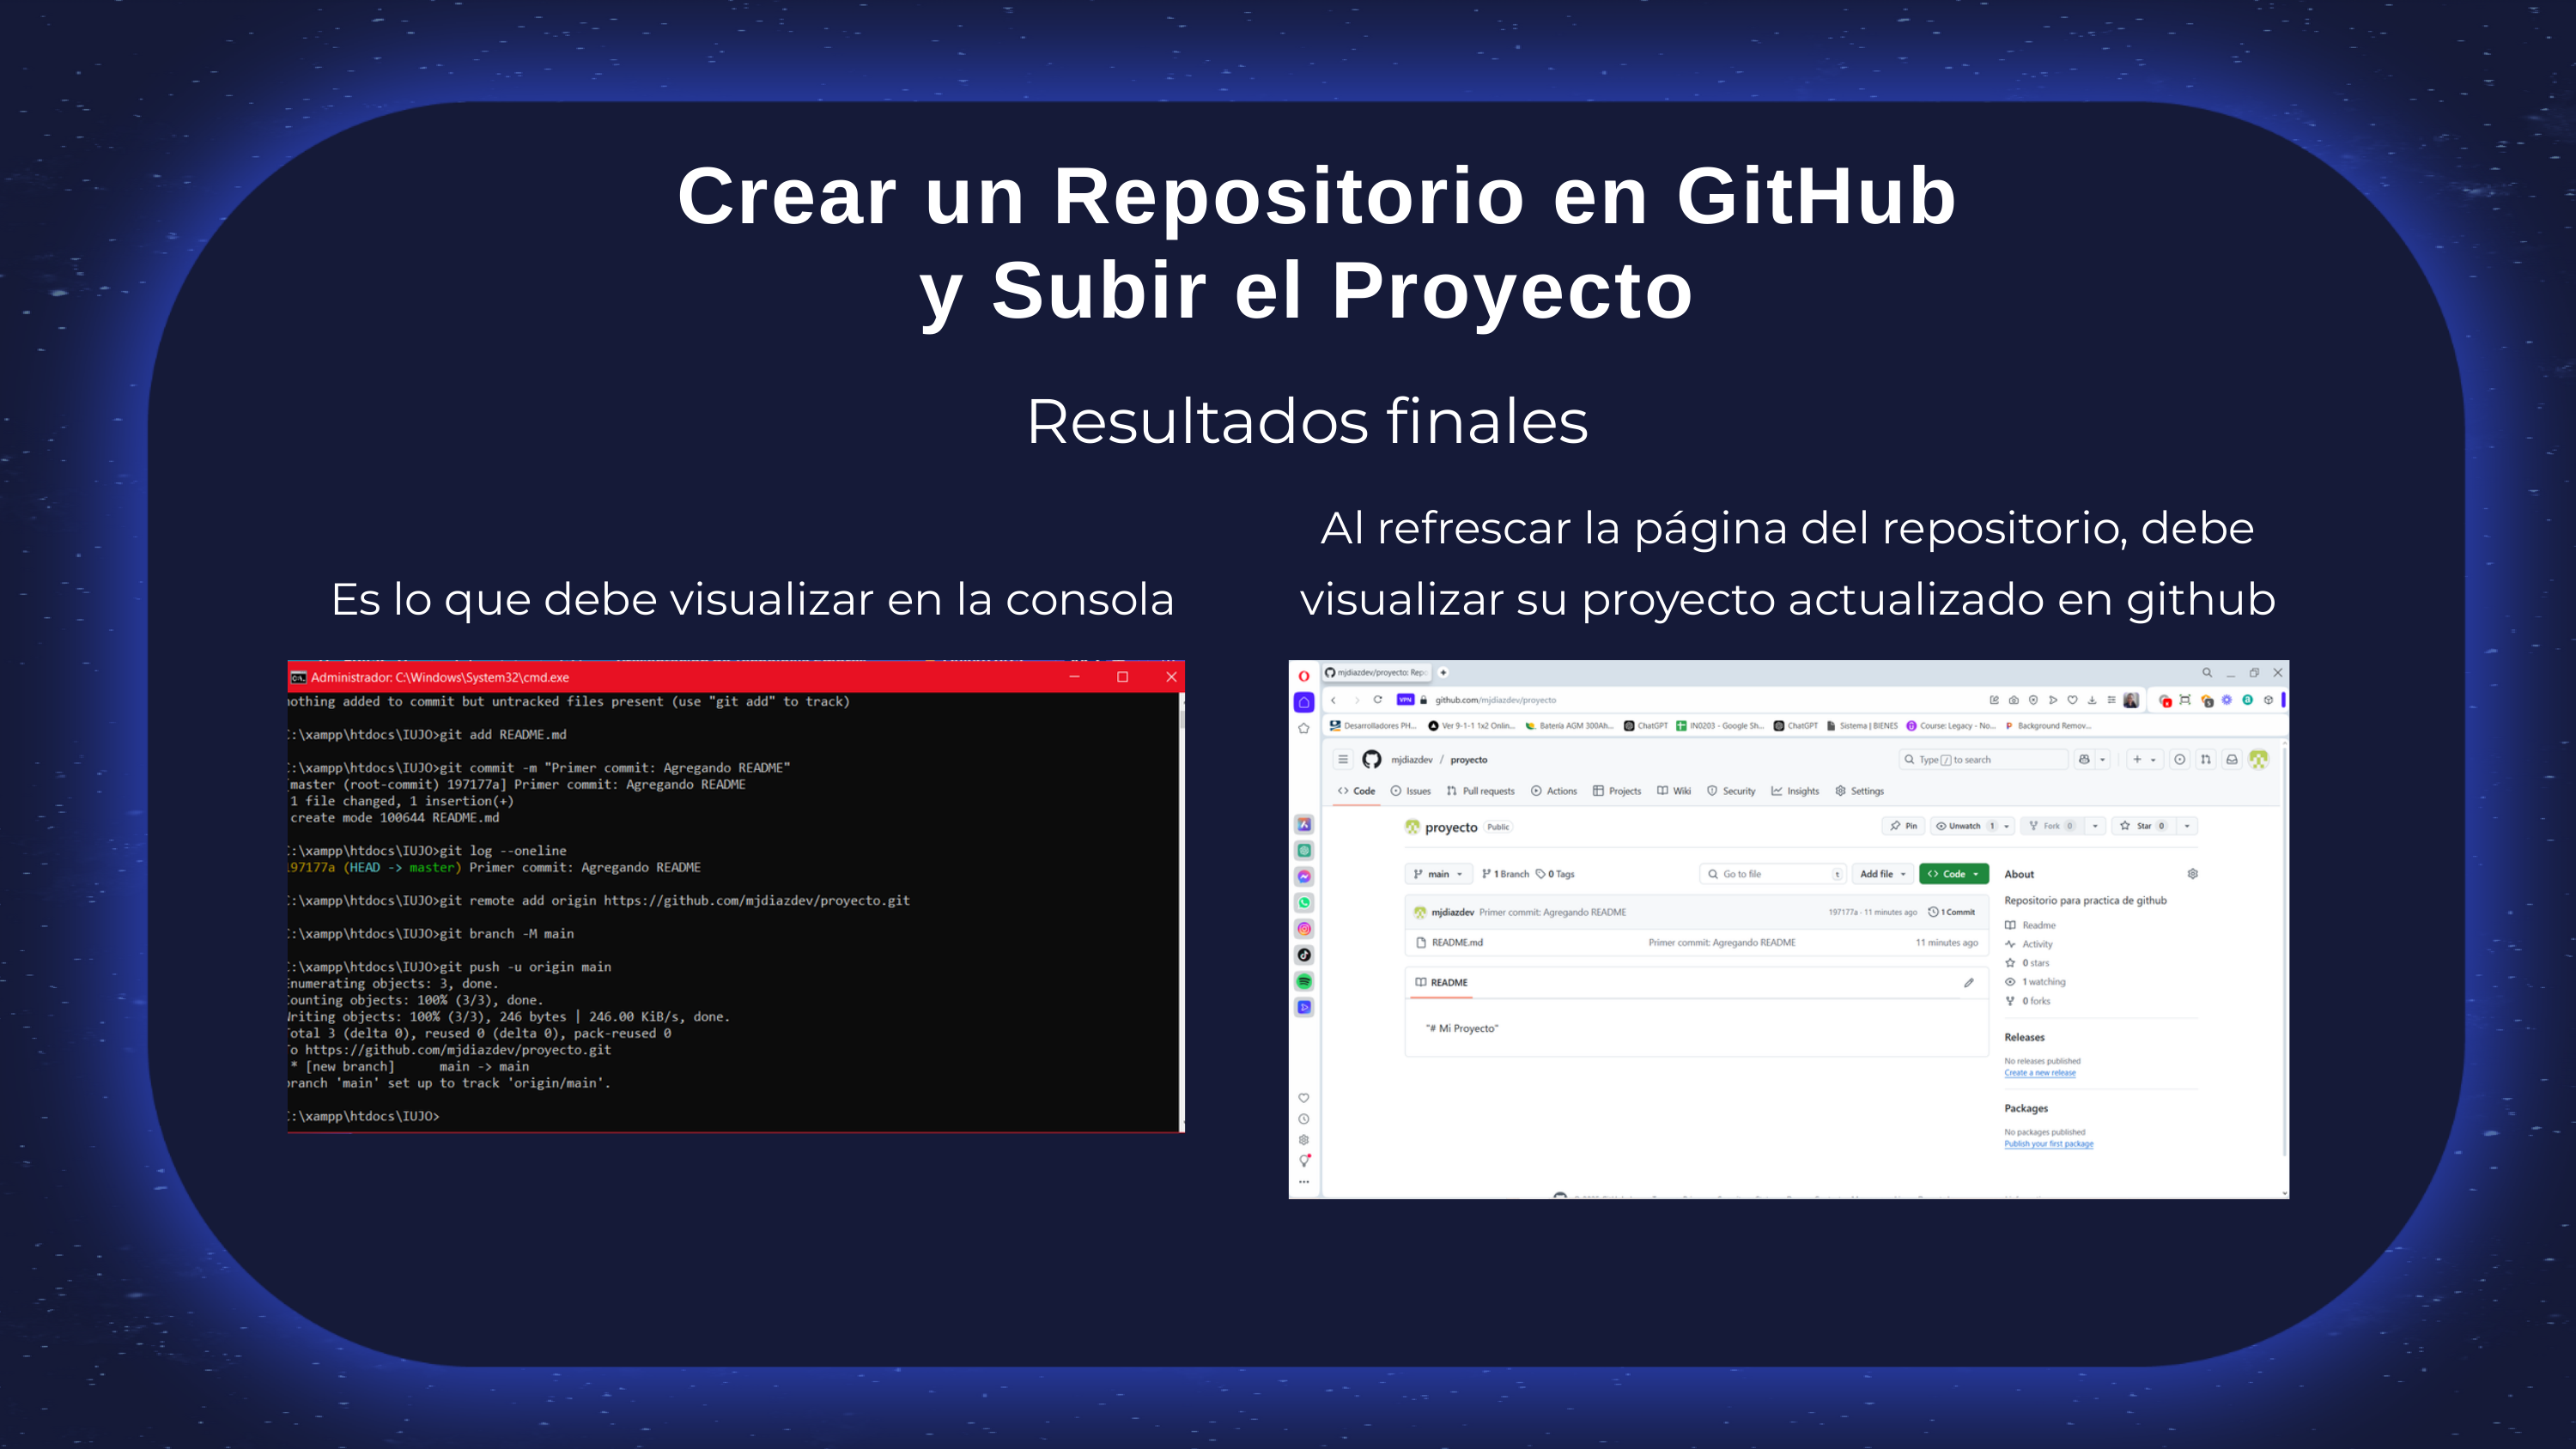

Crear un Repositorio en GitHub y Subir el Proyecto
Resultados finales
Al refrescar la página del repositorio, debe visualizar su proyecto actualizado en github
Es lo que debe visualizar en la consola